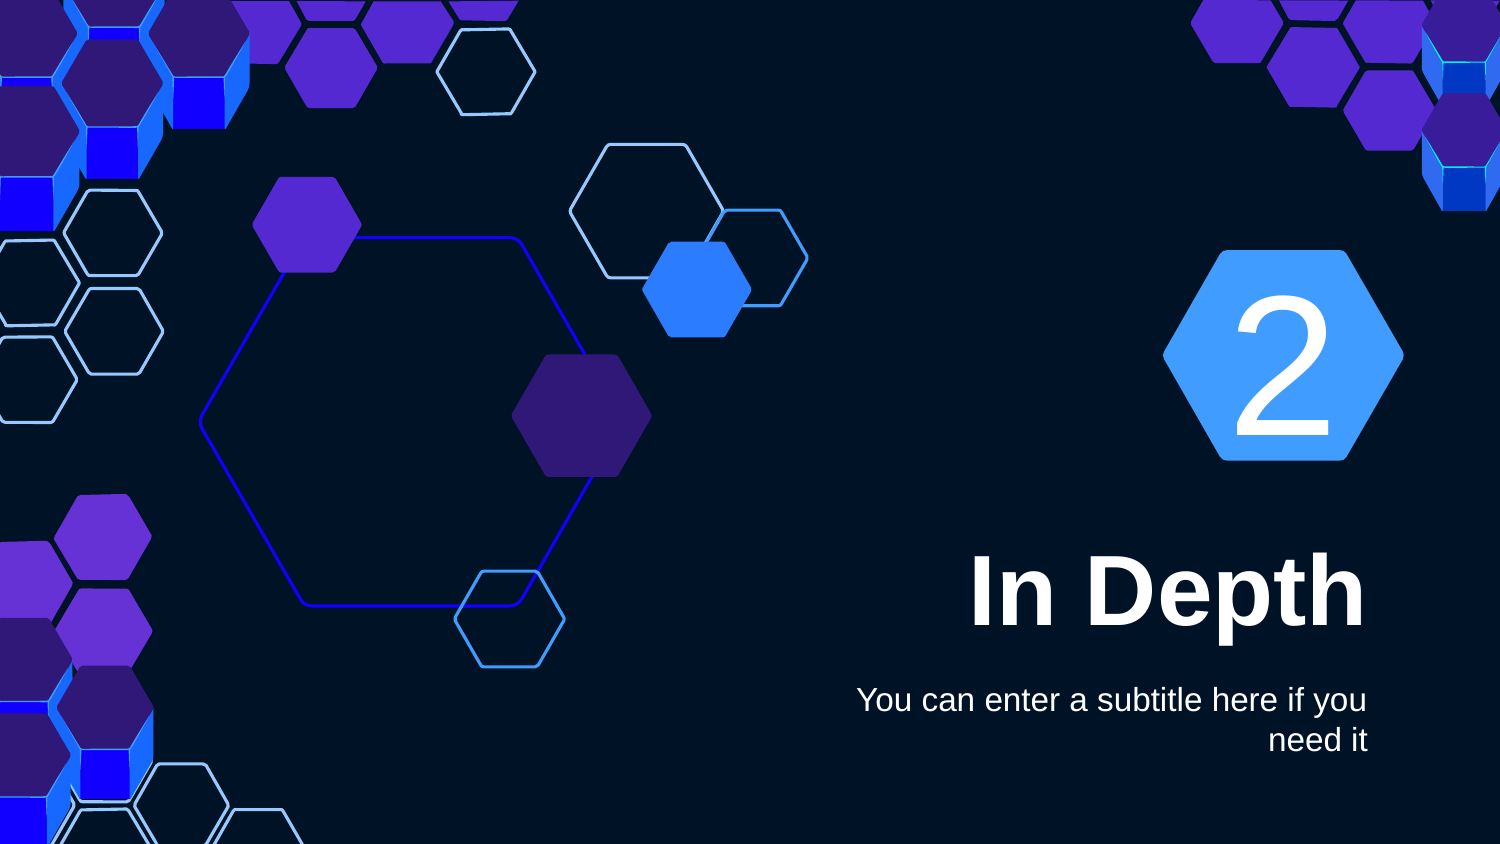

# 2
In Depth
You can enter a subtitle here if you need it